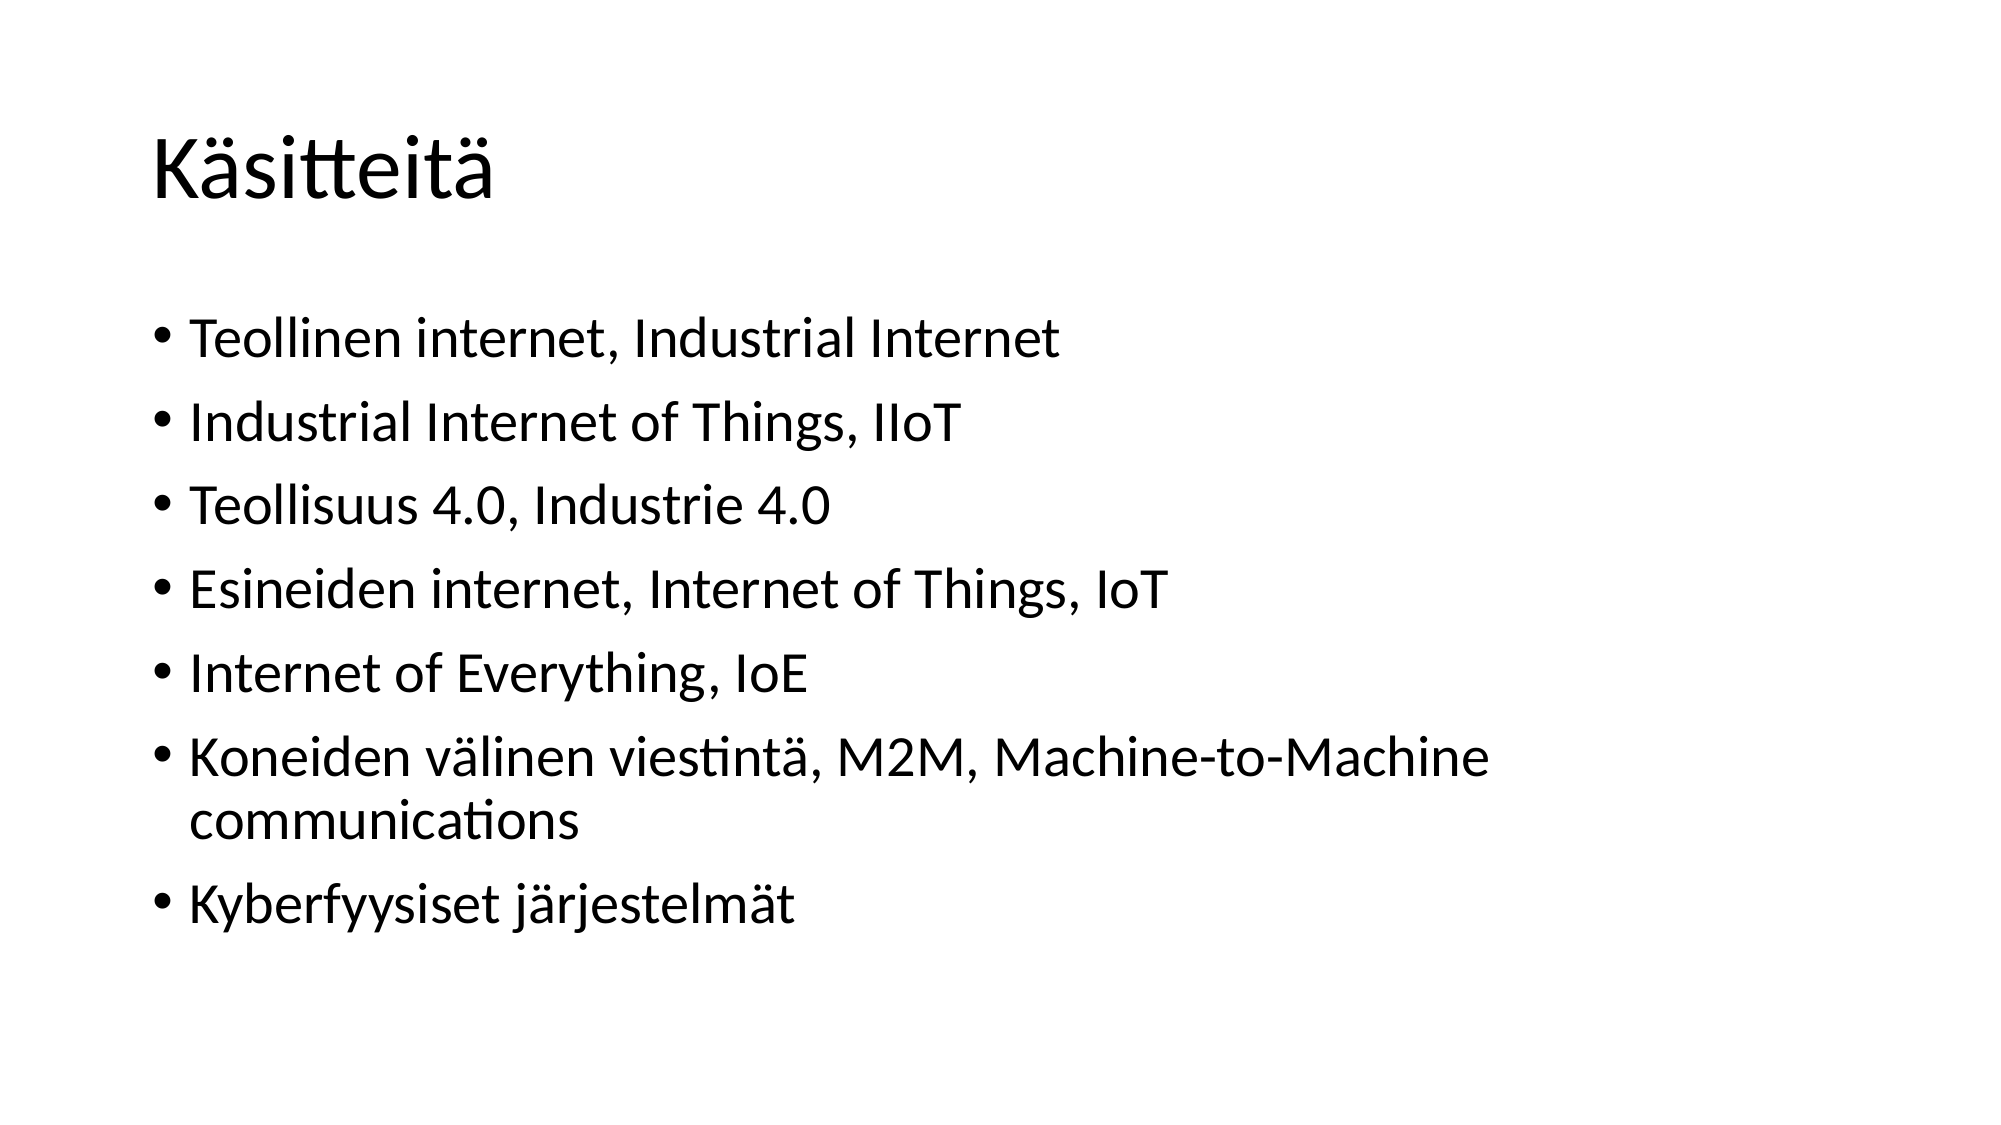

# Käsitteitä
Teollinen internet, Industrial Internet
Industrial Internet of Things, IIoT
Teollisuus 4.0, Industrie 4.0
Esineiden internet, Internet of Things, IoT
Internet of Everything, IoE
Koneiden välinen viestintä, M2M, Machine-to-Machine communications
Kyberfyysiset järjestelmät